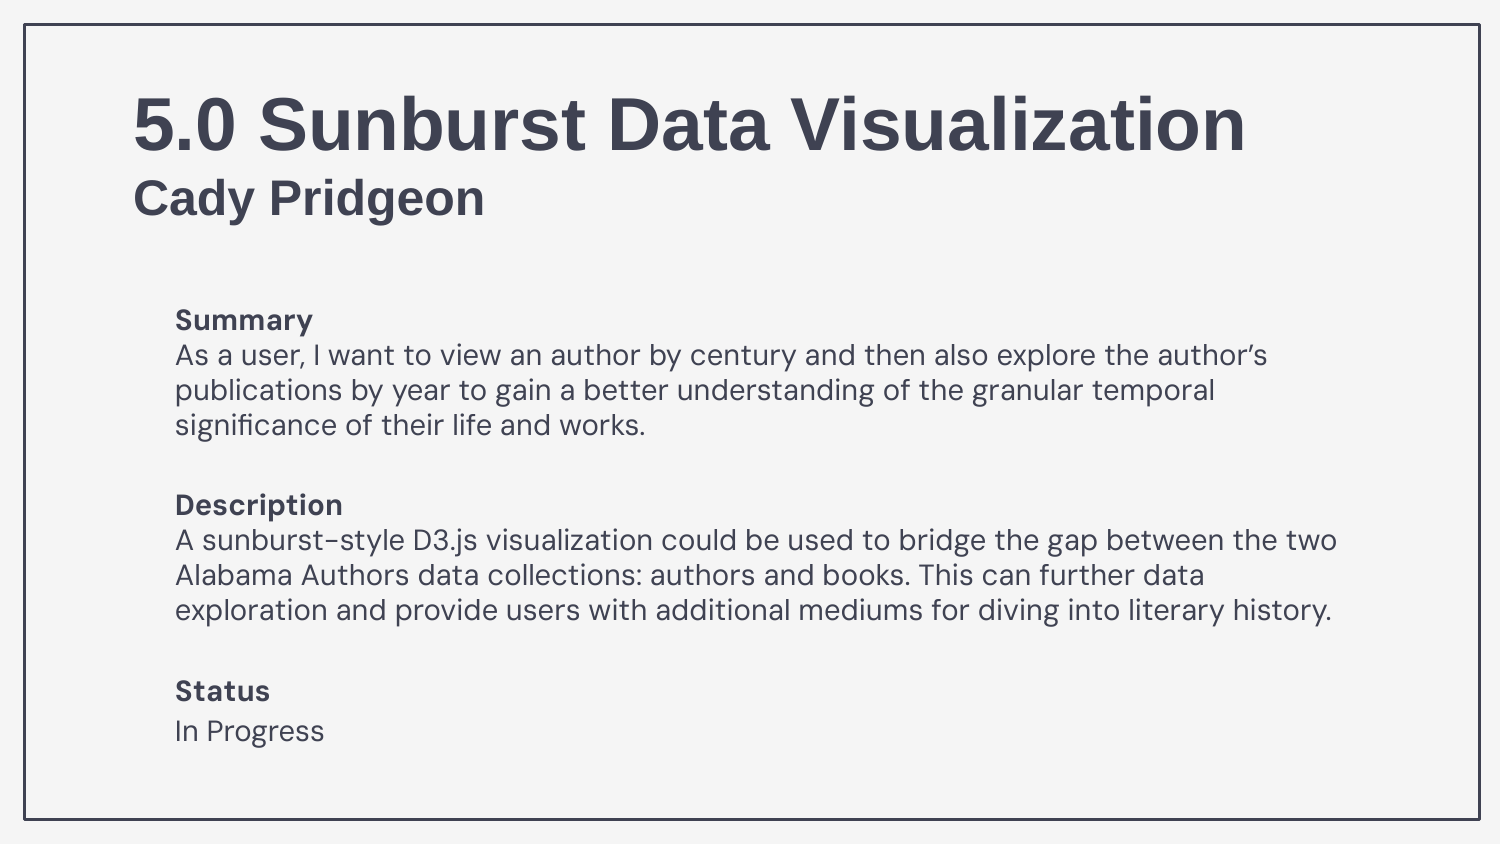

# 5.0 Sunburst Data Visualization
Cady Pridgeon
Summary
As a user, I want to view an author by century and then also explore the author’s publications by year to gain a better understanding of the granular temporal significance of their life and works.

Description
A sunburst-style D3.js visualization could be used to bridge the gap between the two Alabama Authors data collections: authors and books. This can further data exploration and provide users with additional mediums for diving into literary history.

Status
In Progress